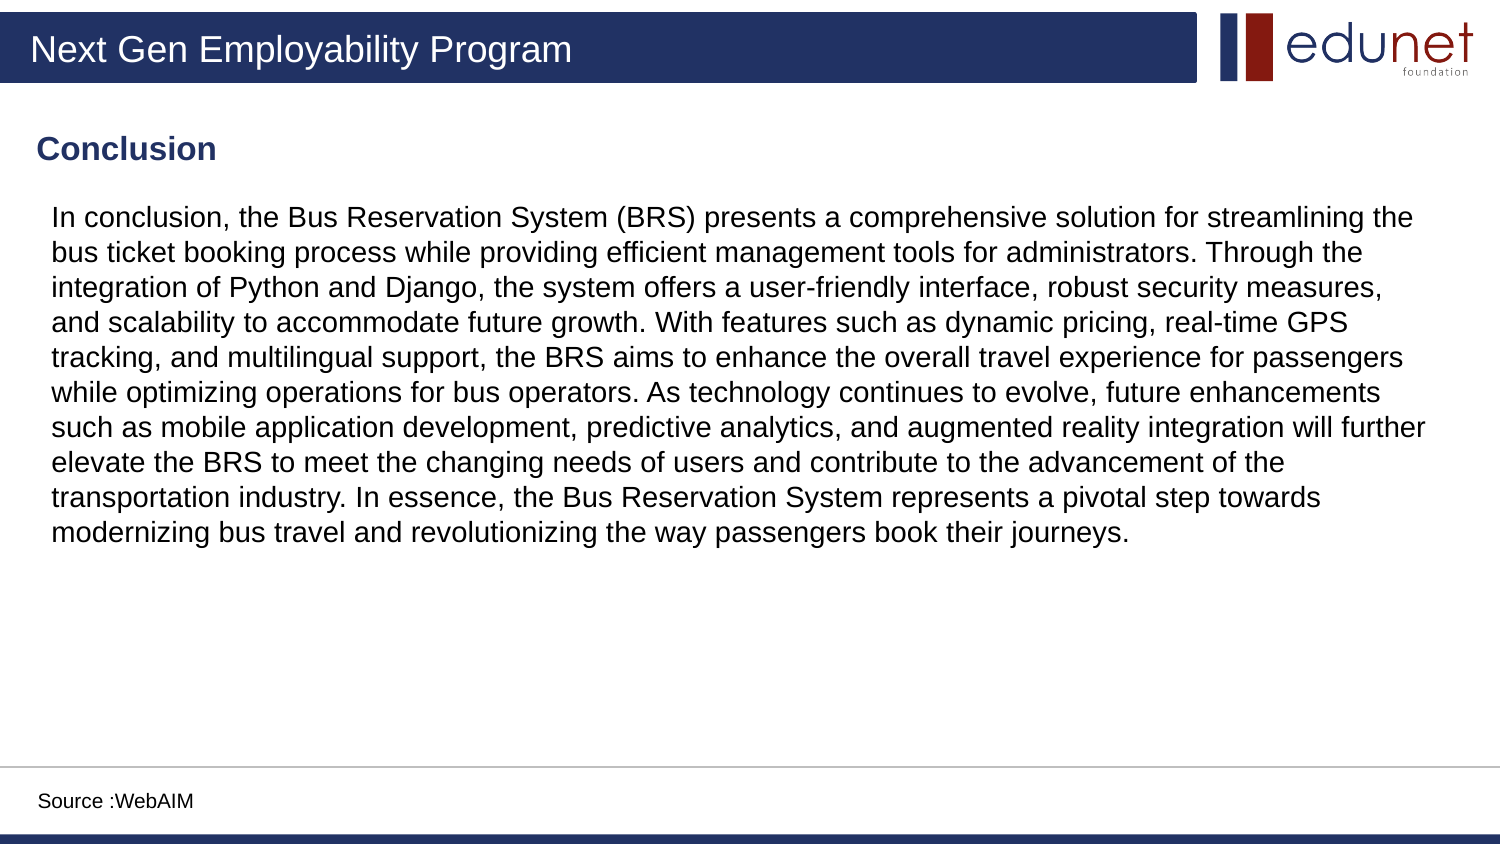

Conclusion
In conclusion, the Bus Reservation System (BRS) presents a comprehensive solution for streamlining the bus ticket booking process while providing efficient management tools for administrators. Through the integration of Python and Django, the system offers a user-friendly interface, robust security measures, and scalability to accommodate future growth. With features such as dynamic pricing, real-time GPS tracking, and multilingual support, the BRS aims to enhance the overall travel experience for passengers while optimizing operations for bus operators. As technology continues to evolve, future enhancements such as mobile application development, predictive analytics, and augmented reality integration will further elevate the BRS to meet the changing needs of users and contribute to the advancement of the transportation industry. In essence, the Bus Reservation System represents a pivotal step towards modernizing bus travel and revolutionizing the way passengers book their journeys.
Source :WebAIM